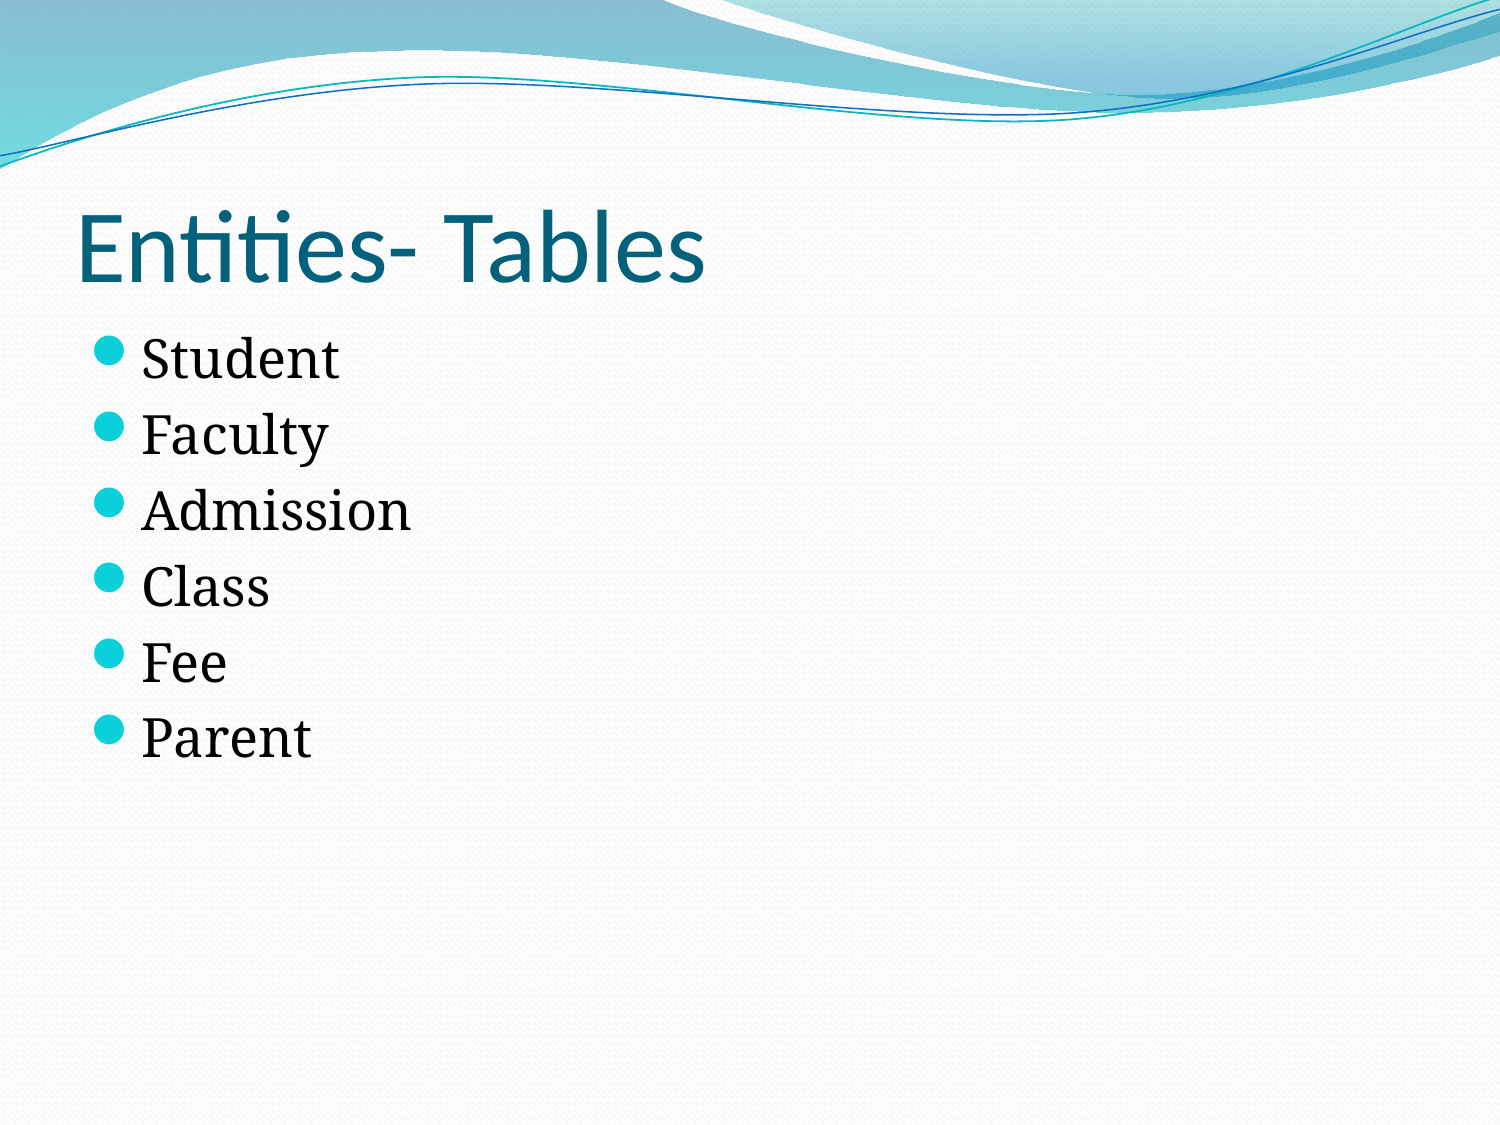

# Entities- Tables
Student
Faculty
Admission
Class
Fee
Parent